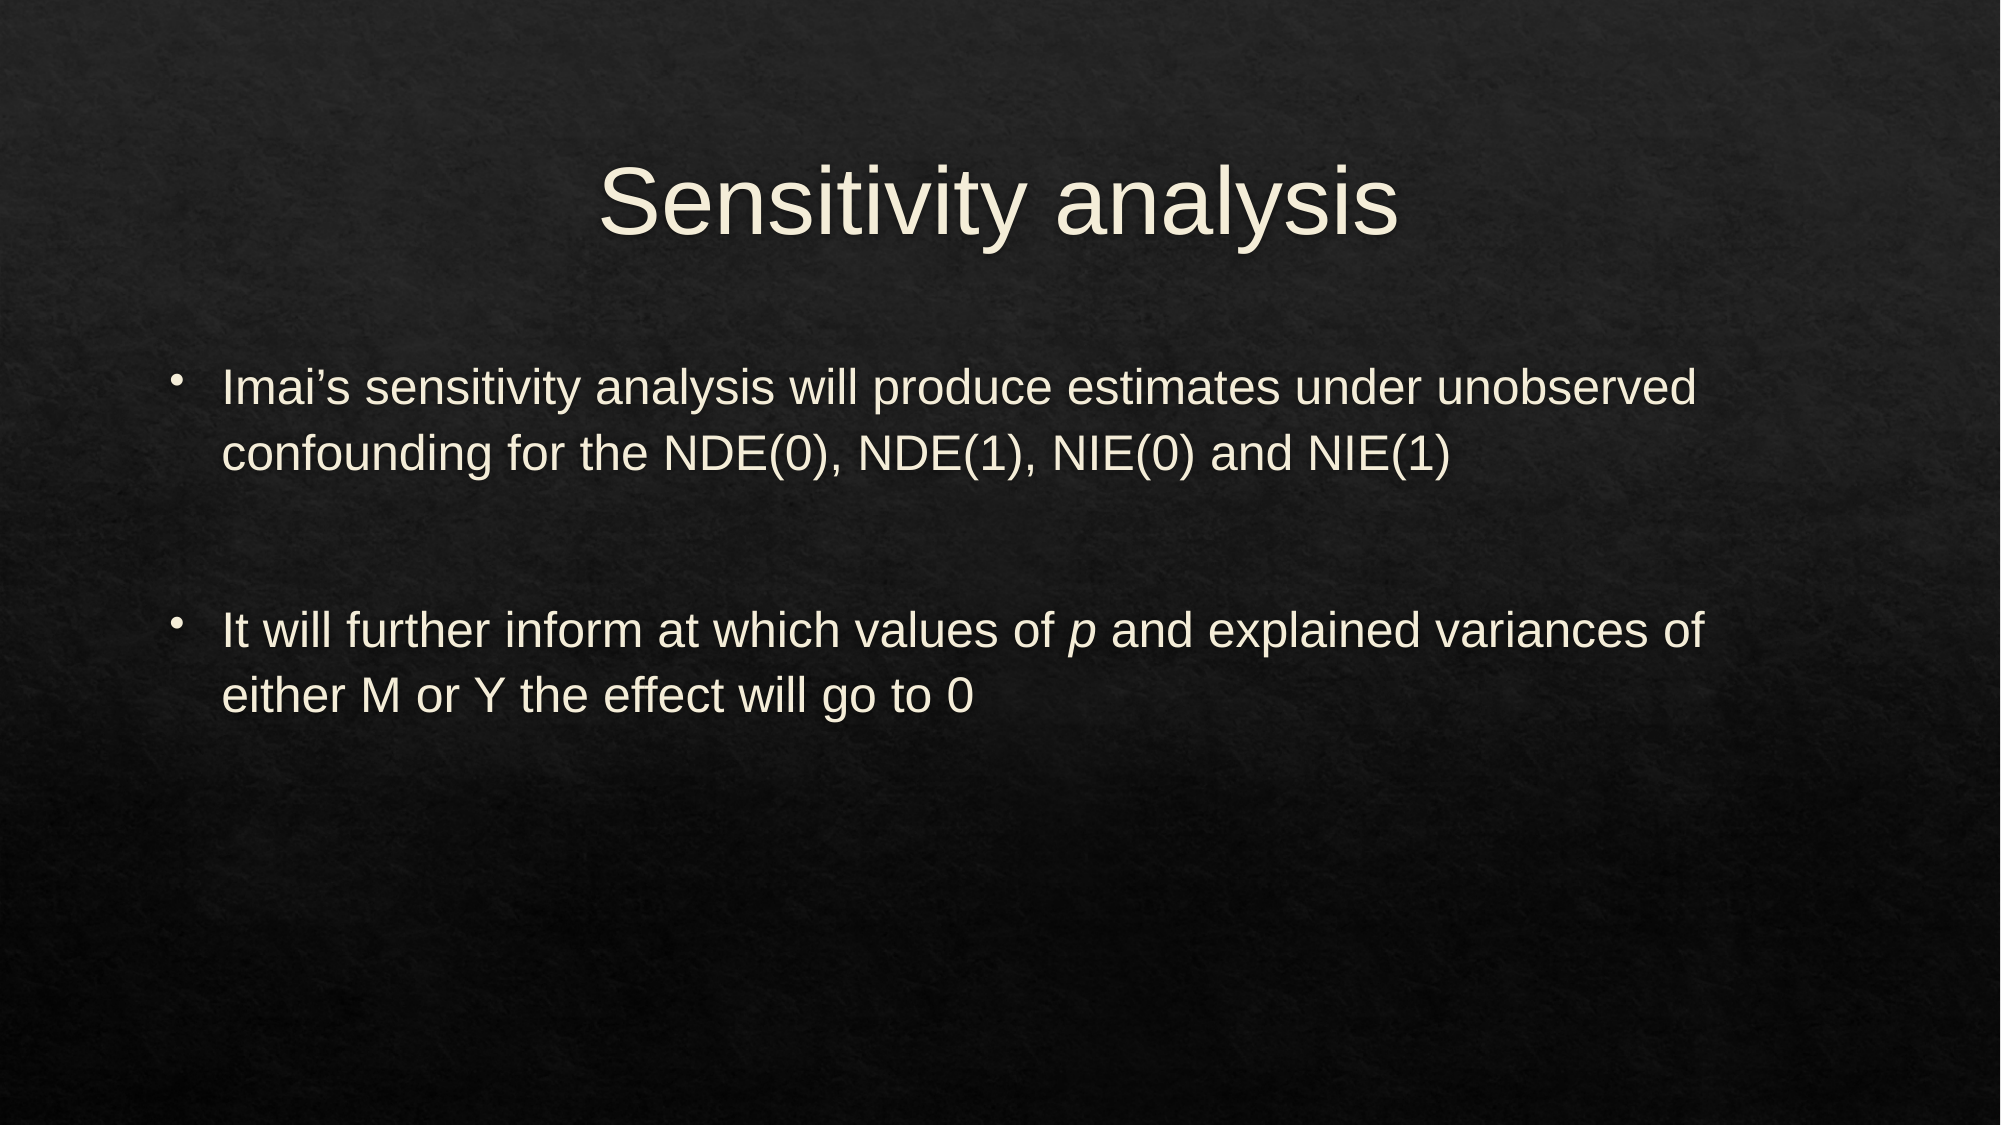

# Sensitivity analysis
Imai’s sensitivity analysis will produce estimates under unobserved confounding for the NDE(0), NDE(1), NIE(0) and NIE(1)

It will further inform at which values of p and explained variances of either M or Y the effect will go to 0